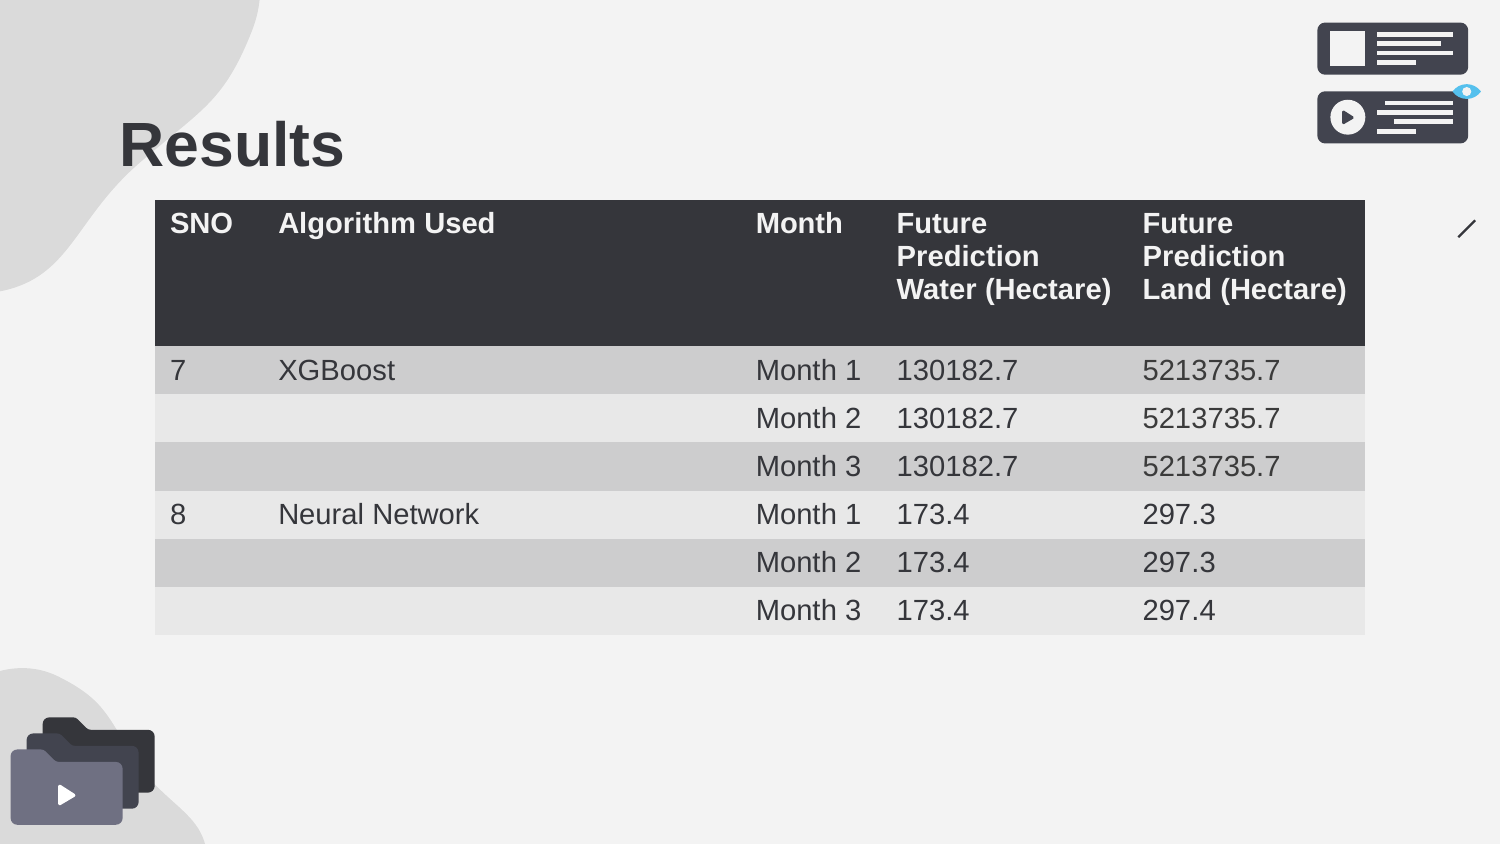

# Results
| SNO | Algorithm Used | Month | Future Prediction Water (Hectare) | Future Prediction Land (Hectare) |
| --- | --- | --- | --- | --- |
| 7 | XGBoost | Month 1 | 130182.7 | 5213735.7 |
|  |  | Month 2 | 130182.7 | 5213735.7 |
|  |  | Month 3 | 130182.7 | 5213735.7 |
| 8 | Neural Network | Month 1 | 173.4 | 297.3 |
|  |  | Month 2 | 173.4 | 297.3 |
|  |  | Month 3 | 173.4 | 297.4 |